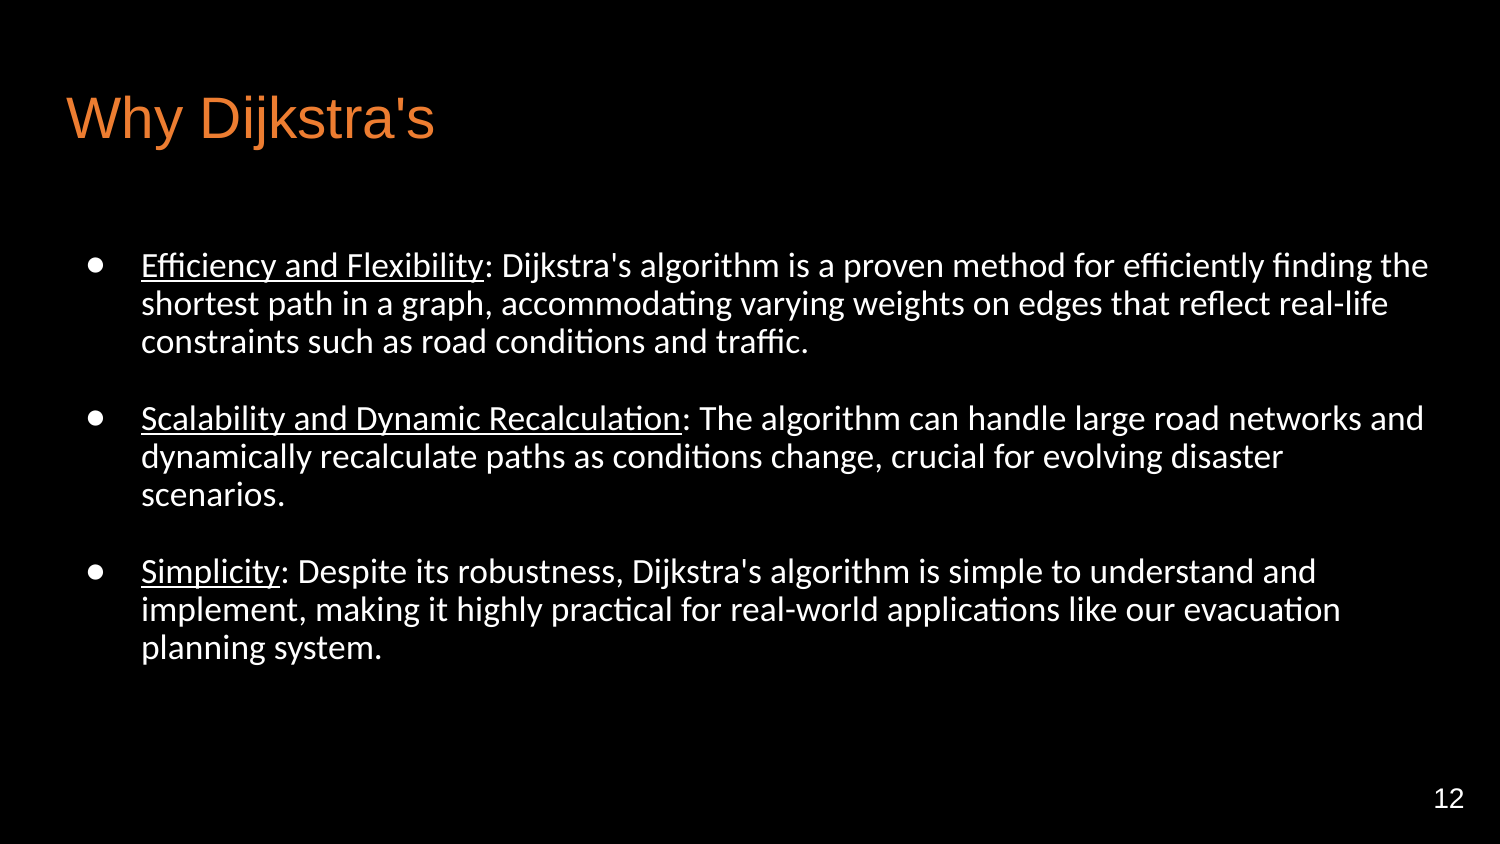

# Why Dijkstra's

Efficiency and Flexibility: Dijkstra's algorithm is a proven method for efficiently finding the shortest path in a graph, accommodating varying weights on edges that reflect real-life constraints such as road conditions and traffic.
Scalability and Dynamic Recalculation: The algorithm can handle large road networks and dynamically recalculate paths as conditions change, crucial for evolving disaster scenarios.
Simplicity: Despite its robustness, Dijkstra's algorithm is simple to understand and implement, making it highly practical for real-world applications like our evacuation planning system.

12